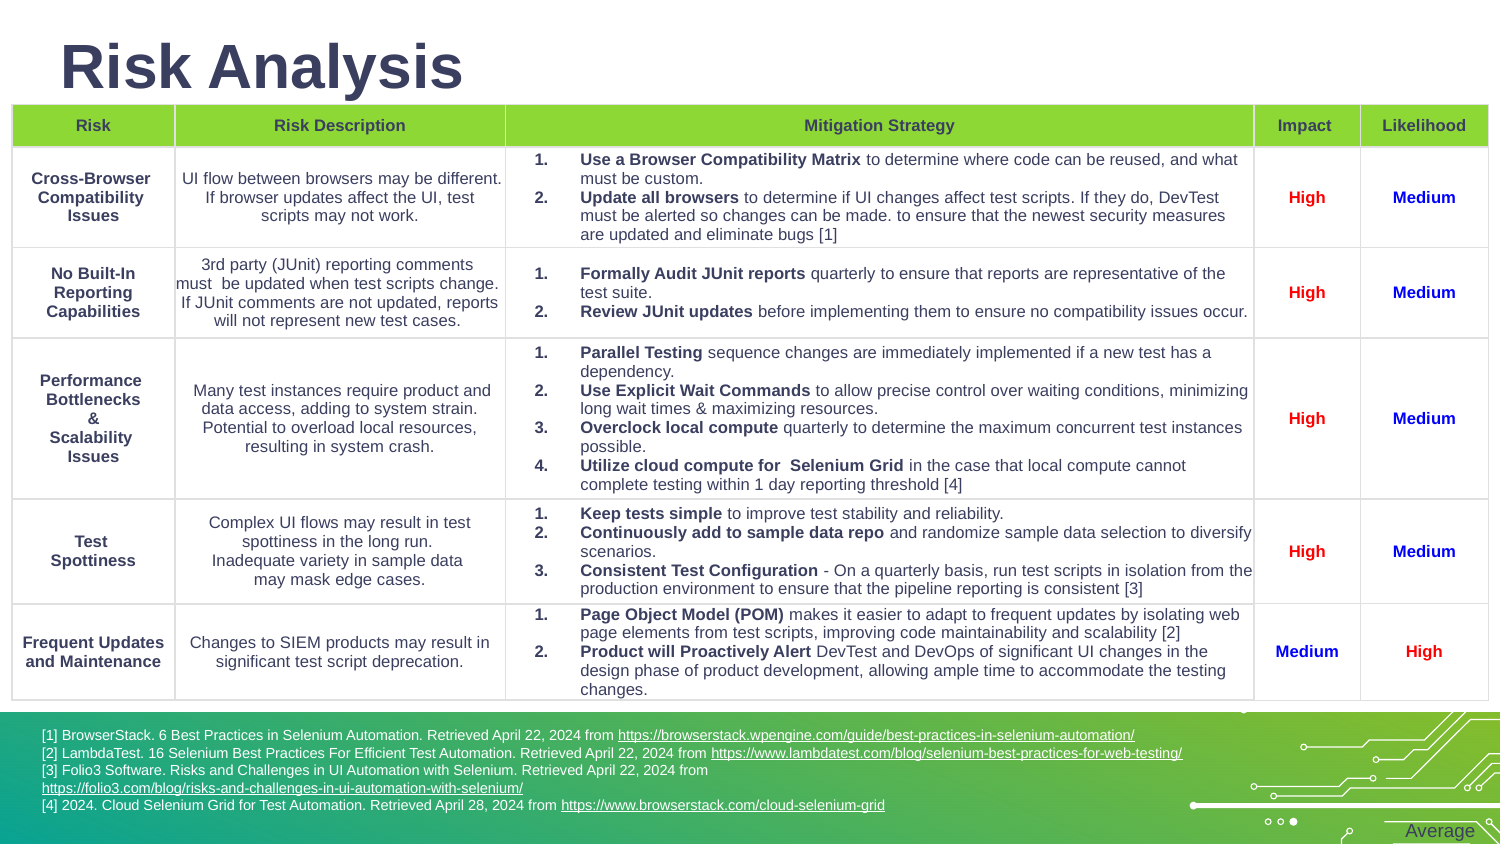

# Risk Analysis
| Risk | Risk Description | Mitigation Strategy | Impact | Likelihood |
| --- | --- | --- | --- | --- |
| Cross-Browser Compatibility Issues | UI flow between browsers may be different. If browser updates affect the UI, test scripts may not work. | Use a Browser Compatibility Matrix to determine where code can be reused, and what must be custom. Update all browsers to determine if UI changes affect test scripts. If they do, DevTest must be alerted so changes can be made. to ensure that the newest security measures are updated and eliminate bugs [1] | High | Medium |
| No Built-In Reporting Capabilities | 3rd party (JUnit) reporting comments must be updated when test scripts change. If JUnit comments are not updated, reports will not represent new test cases. | Formally Audit JUnit reports quarterly to ensure that reports are representative of the test suite. Review JUnit updates before implementing them to ensure no compatibility issues occur. | High | Medium |
| Performance Bottlenecks & Scalability Issues | Many test instances require product and data access, adding to system strain. Potential to overload local resources, resulting in system crash. | Parallel Testing sequence changes are immediately implemented if a new test has a dependency. Use Explicit Wait Commands to allow precise control over waiting conditions, minimizing long wait times & maximizing resources. Overclock local compute quarterly to determine the maximum concurrent test instances possible. Utilize cloud compute for Selenium Grid in the case that local compute cannot complete testing within 1 day reporting threshold [4] | High | Medium |
| Test Spottiness | Complex UI flows may result in test spottiness in the long run. Inadequate variety in sample data may mask edge cases. | Keep tests simple to improve test stability and reliability. Continuously add to sample data repo and randomize sample data selection to diversify scenarios. Consistent Test Configuration - On a quarterly basis, run test scripts in isolation from the production environment to ensure that the pipeline reporting is consistent [3] | High | Medium |
| Frequent Updates and Maintenance | Changes to SIEM products may result in significant test script deprecation. | Page Object Model (POM) makes it easier to adapt to frequent updates by isolating web page elements from test scripts, improving code maintainability and scalability [2] Product will Proactively Alert DevTest and DevOps of significant UI changes in the design phase of product development, allowing ample time to accommodate the testing changes. | Medium | High |
[1] BrowserStack. 6 Best Practices in Selenium Automation. Retrieved April 22, 2024 from https://browserstack.wpengine.com/guide/best-practices-in-selenium-automation/
[2] LambdaTest. 16 Selenium Best Practices For Efficient Test Automation. Retrieved April 22, 2024 from https://www.lambdatest.com/blog/selenium-best-practices-for-web-testing/
[3] Folio3 Software. Risks and Challenges in UI Automation with Selenium. Retrieved April 22, 2024 from https://folio3.com/blog/risks-and-challenges-in-ui-automation-with-selenium/
[4] 2024. Cloud Selenium Grid for Test Automation. Retrieved April 28, 2024 from https://www.browserstack.com/cloud-selenium-grid

Average